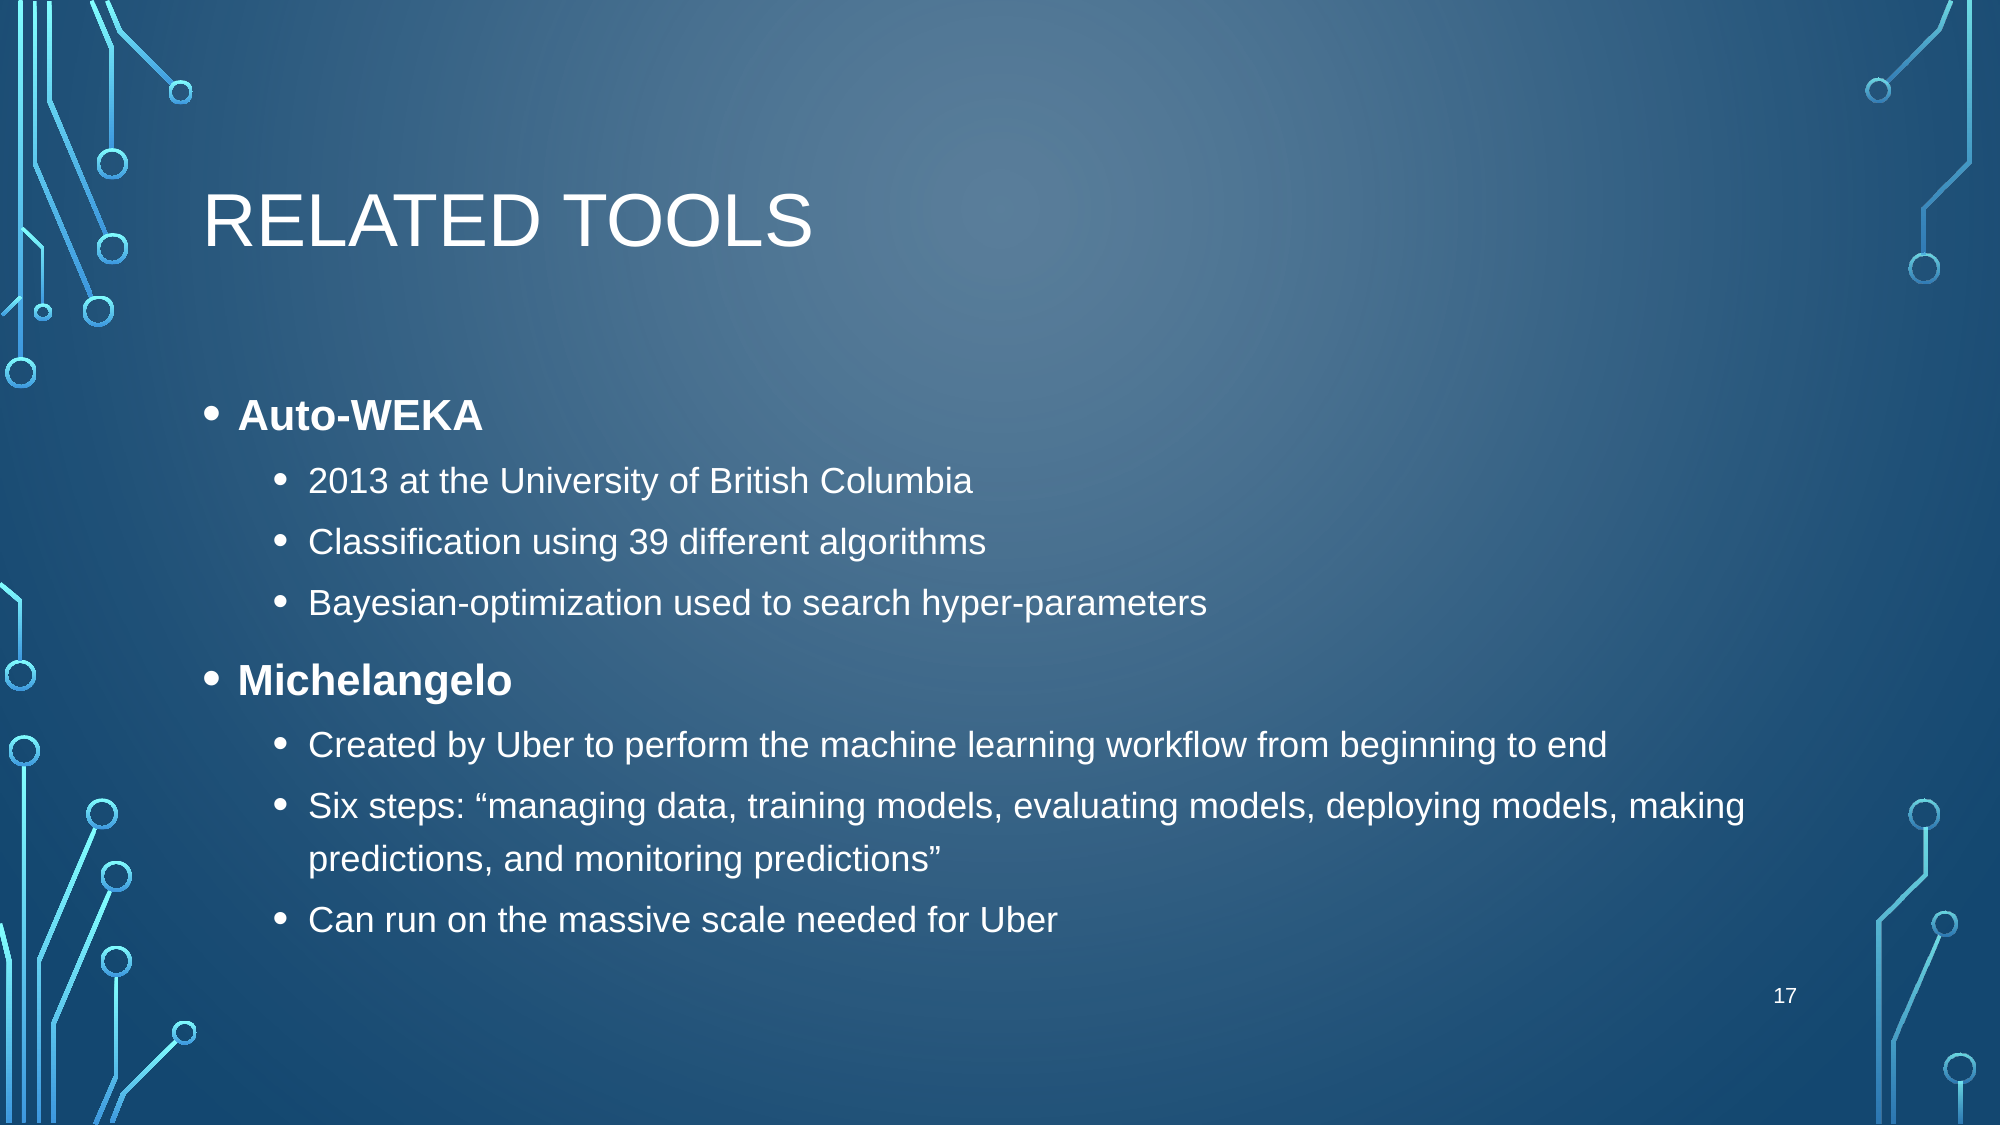

# Related tools
Auto-WEKA
2013 at the University of British Columbia
Classification using 39 different algorithms
Bayesian-optimization used to search hyper-parameters
Michelangelo
Created by Uber to perform the machine learning workflow from beginning to end
Six steps: “managing data, training models, evaluating models, deploying models, making predictions, and monitoring predictions”
Can run on the massive scale needed for Uber
17